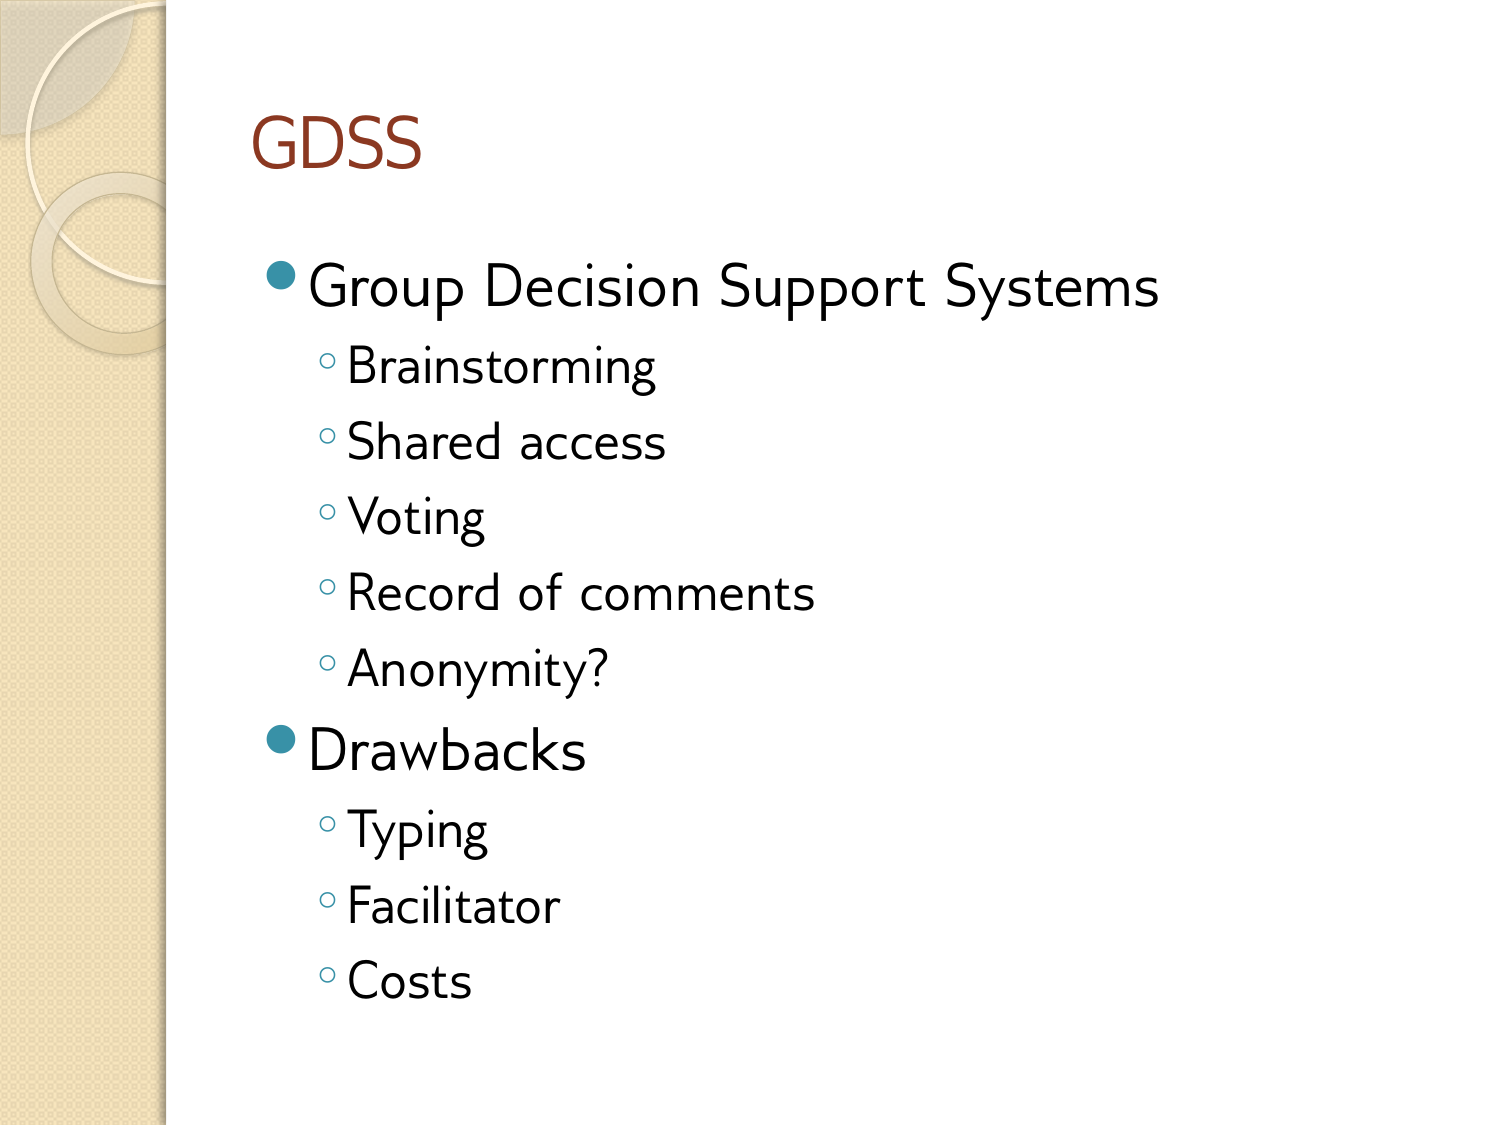

# GDSS
Group Decision Support Systems
Brainstorming
Shared access
Voting
Record of comments
Anonymity?
Drawbacks
Typing
Facilitator
Costs